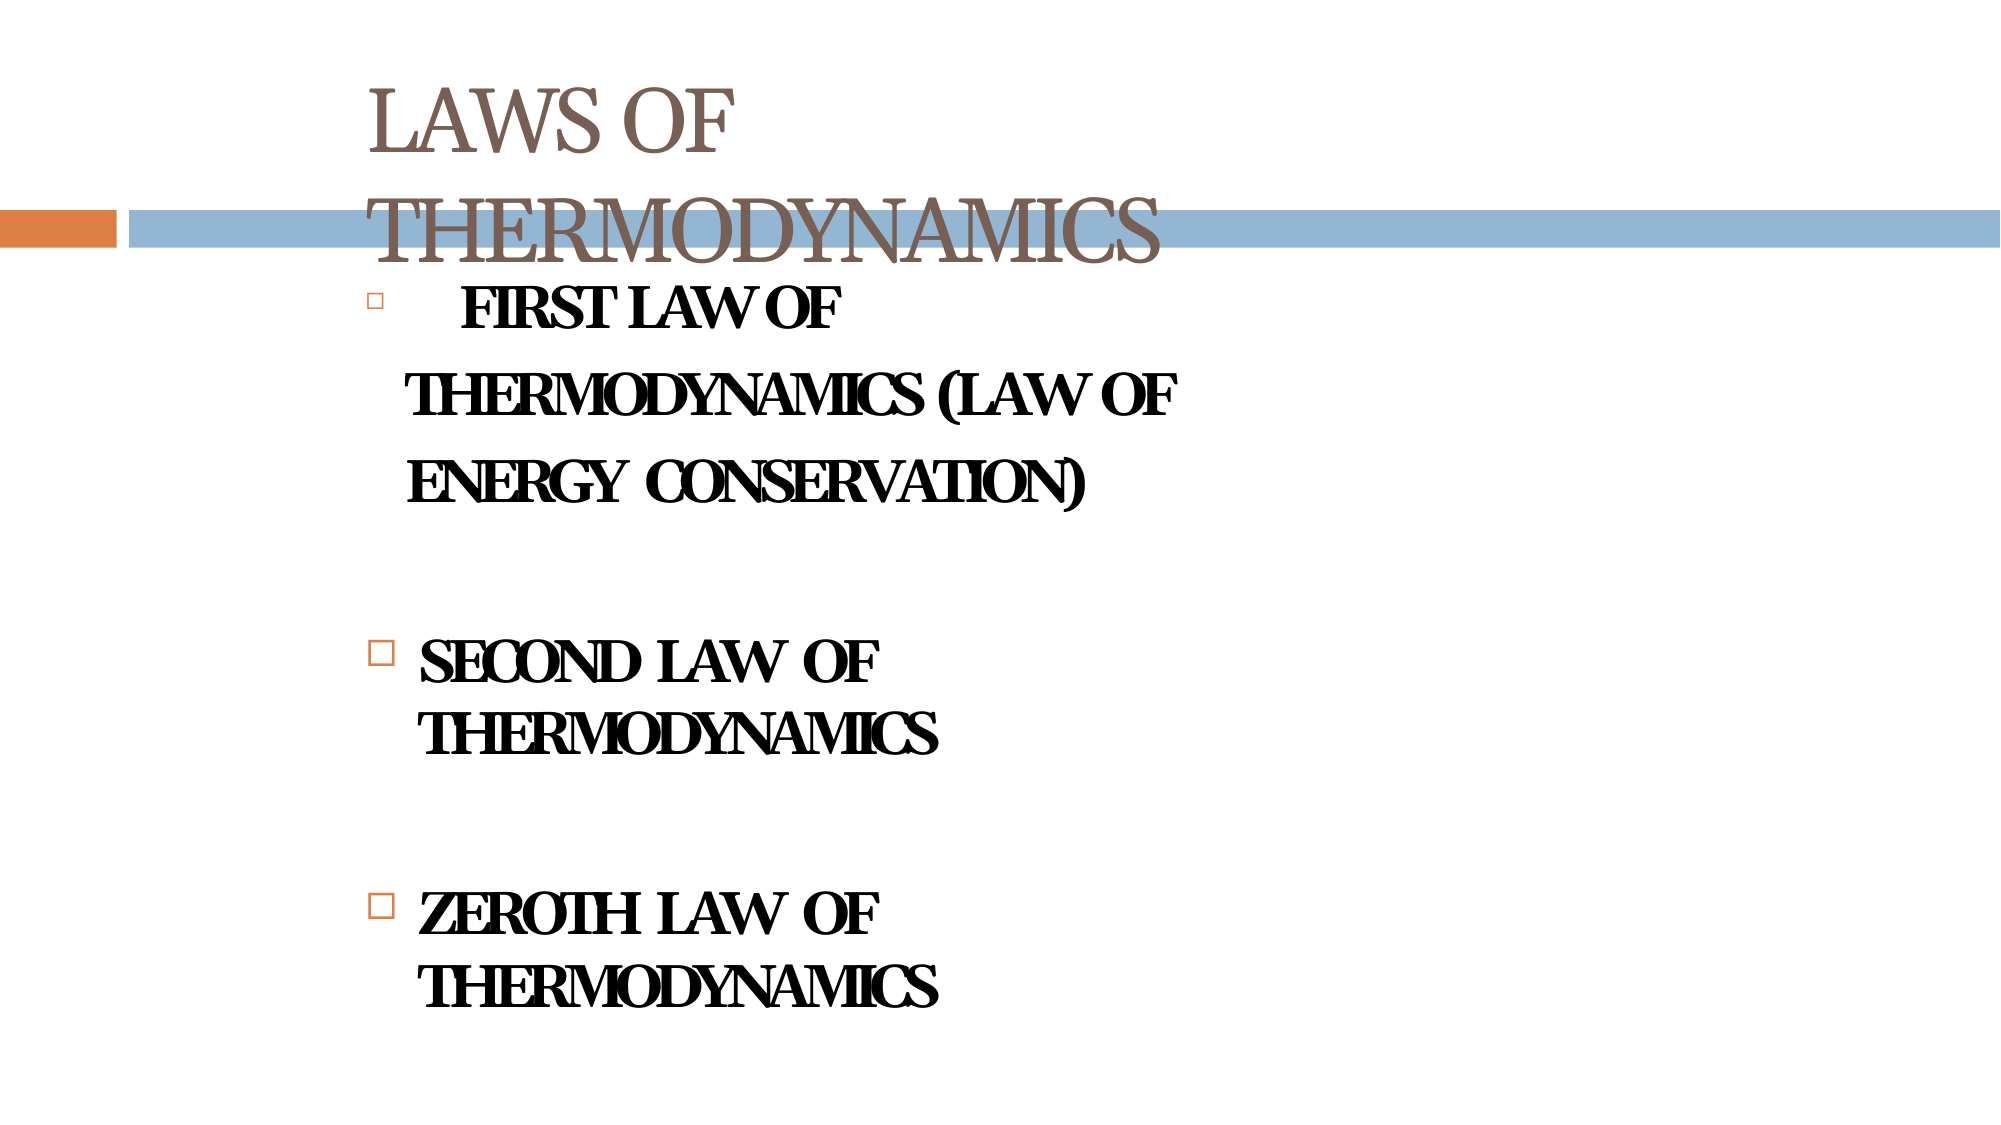

# LAWS OF THERMODYNAMICS
	FIRST LAW OF THERMODYNAMICS  (LAW OF ENERGY CONSERVATION)

SECOND  LAW   OF THERMODYNAMICS

ZEROTH  LAW   OF THERMODYNAMICS